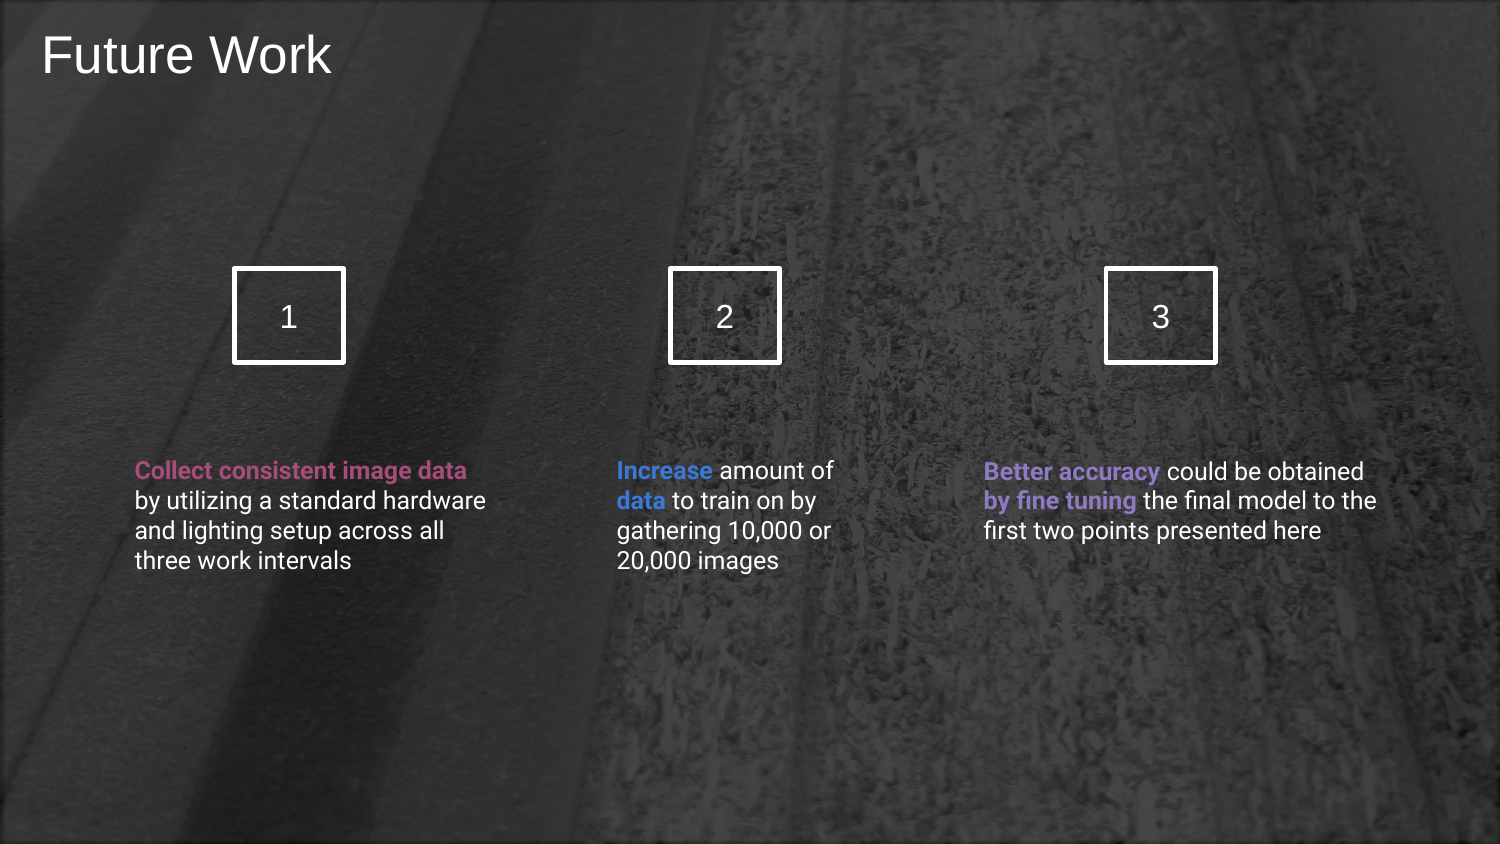

# Future Work
1
2
3
Collect consistent image data by utilizing a standard hardware and lighting setup across all three work intervals
Increase amount of data to train on by gathering 10,000 or 20,000 images
Better accuracy could be obtained by fine tuning the final model to the first two points presented here